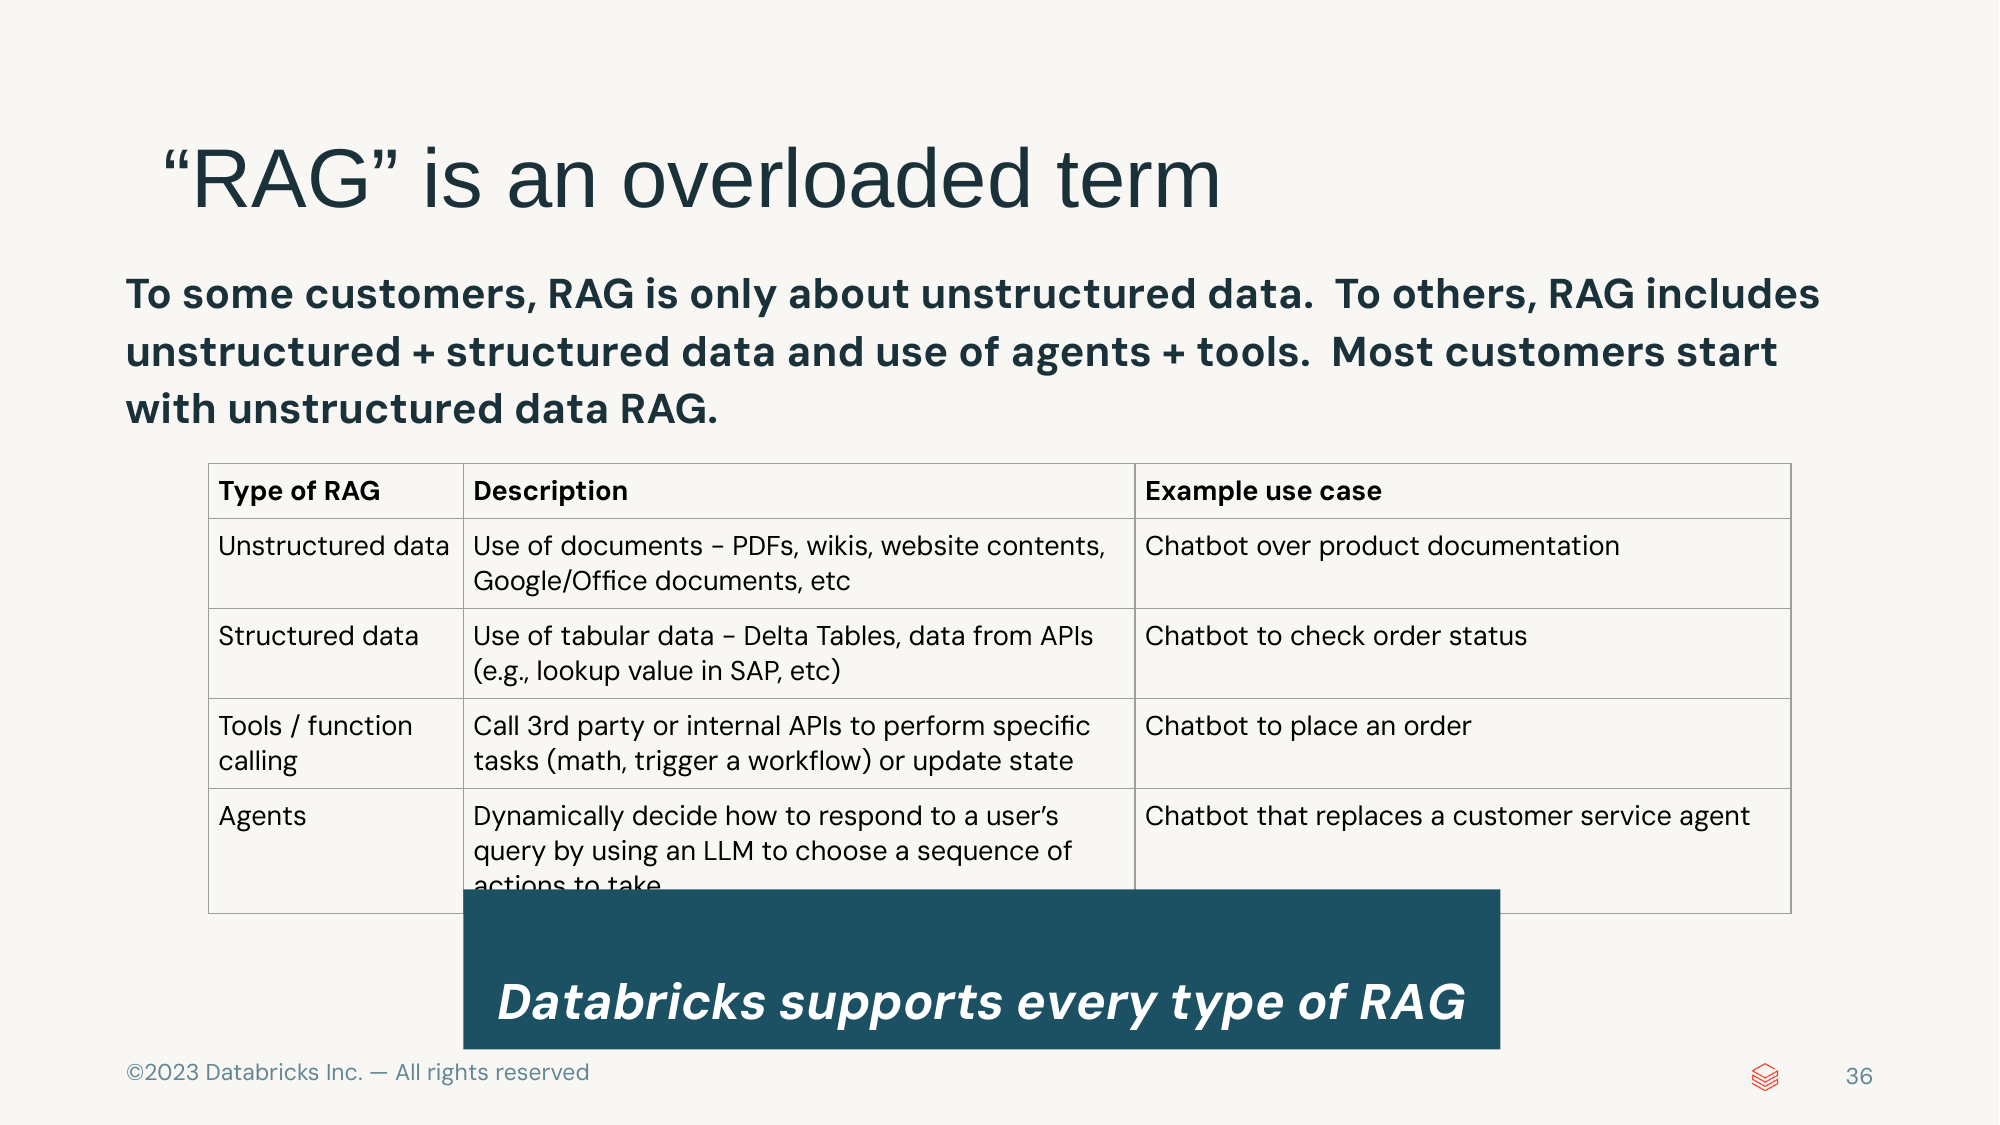

# “RAG” is an overloaded term
To some customers, RAG is only about unstructured data.  To others, RAG includes unstructured + structured data and use of agents + tools.  Most customers start with unstructured data RAG.

| Type of RAG | Description | Example use case |
| --- | --- | --- |
| Unstructured data | Use of documents - PDFs, wikis, website contents, Google/Office documents, etc | Chatbot over product documentation |
| Structured data | Use of tabular data - Delta Tables, data from APIs (e.g., lookup value in SAP, etc) | Chatbot to check order status |
| Tools / function calling | Call 3rd party or internal APIs to perform specific tasks (math, trigger a workflow) or update state | Chatbot to place an order |
| Agents | Dynamically decide how to respond to a user’s query by using an LLM to choose a sequence of actions to take | Chatbot that replaces a customer service agent |
Databricks supports every type of RAG
36